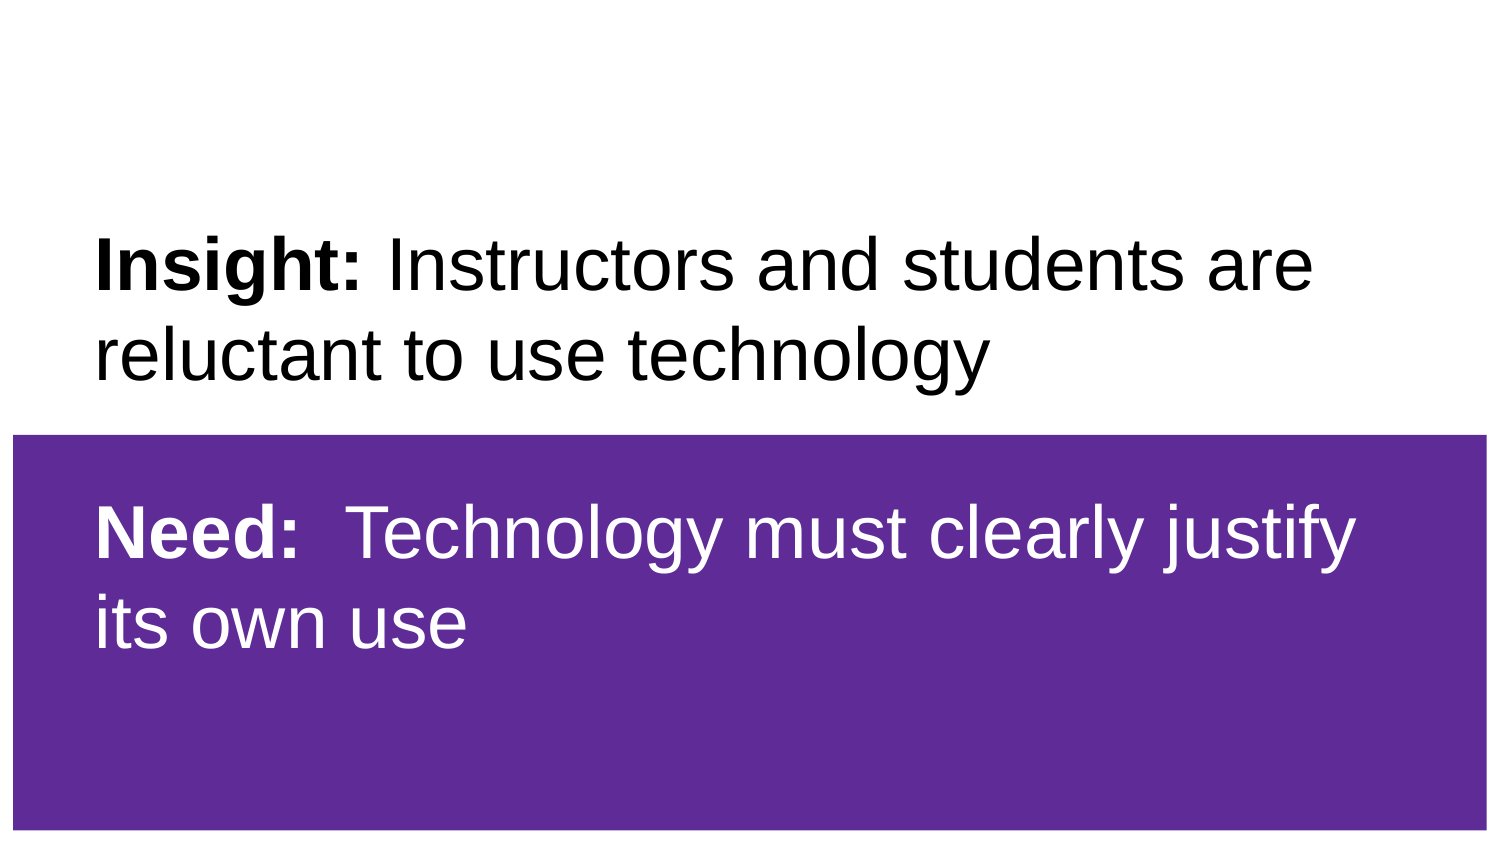

# Insight: Instructors and students are reluctant to use technology
Need:  Technology must clearly justify its own use